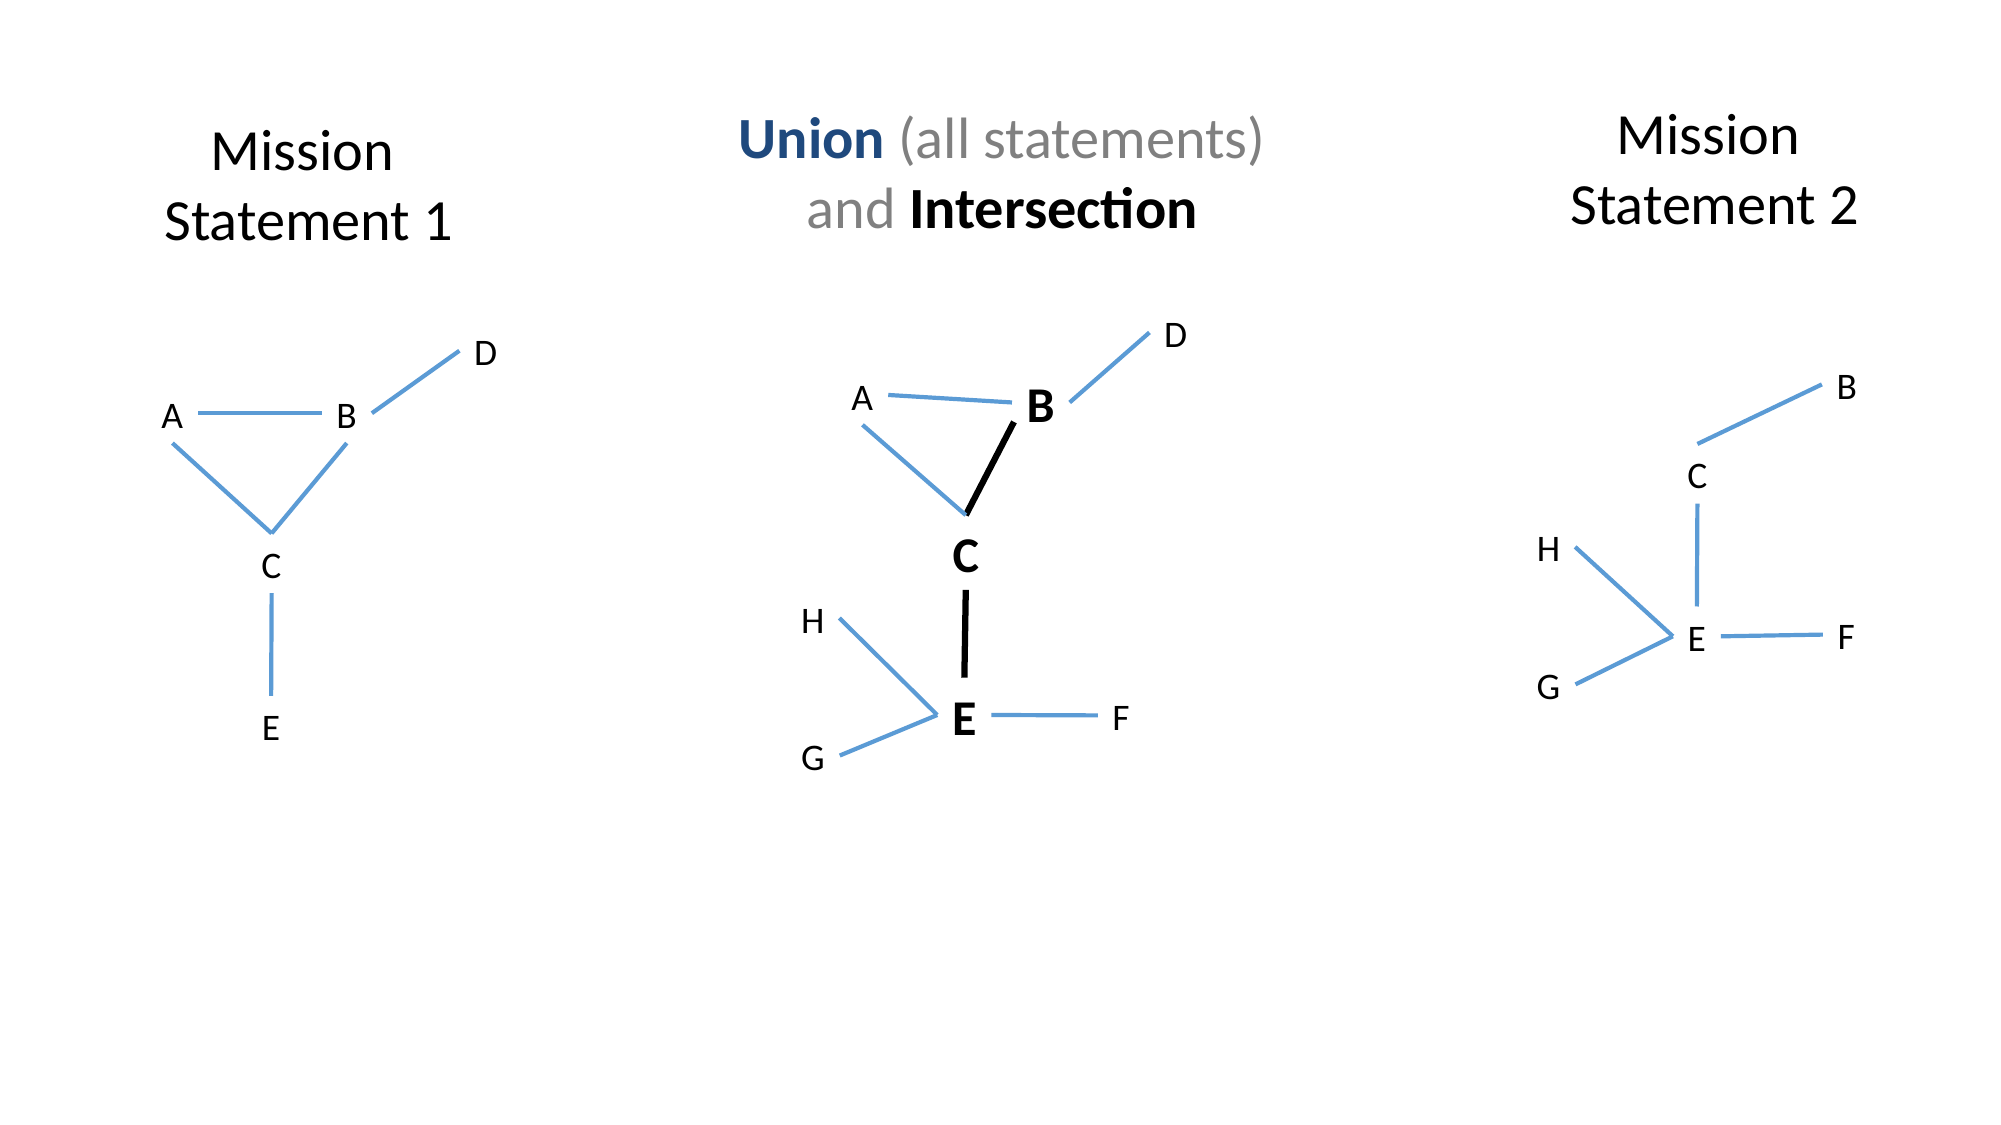

Mission
Statement 2
Union (all statements)
and Intersection
Mission
Statement 1
D
D
B
A
B
A
B
C
C
H
C
H
F
E
G
E
F
E
G